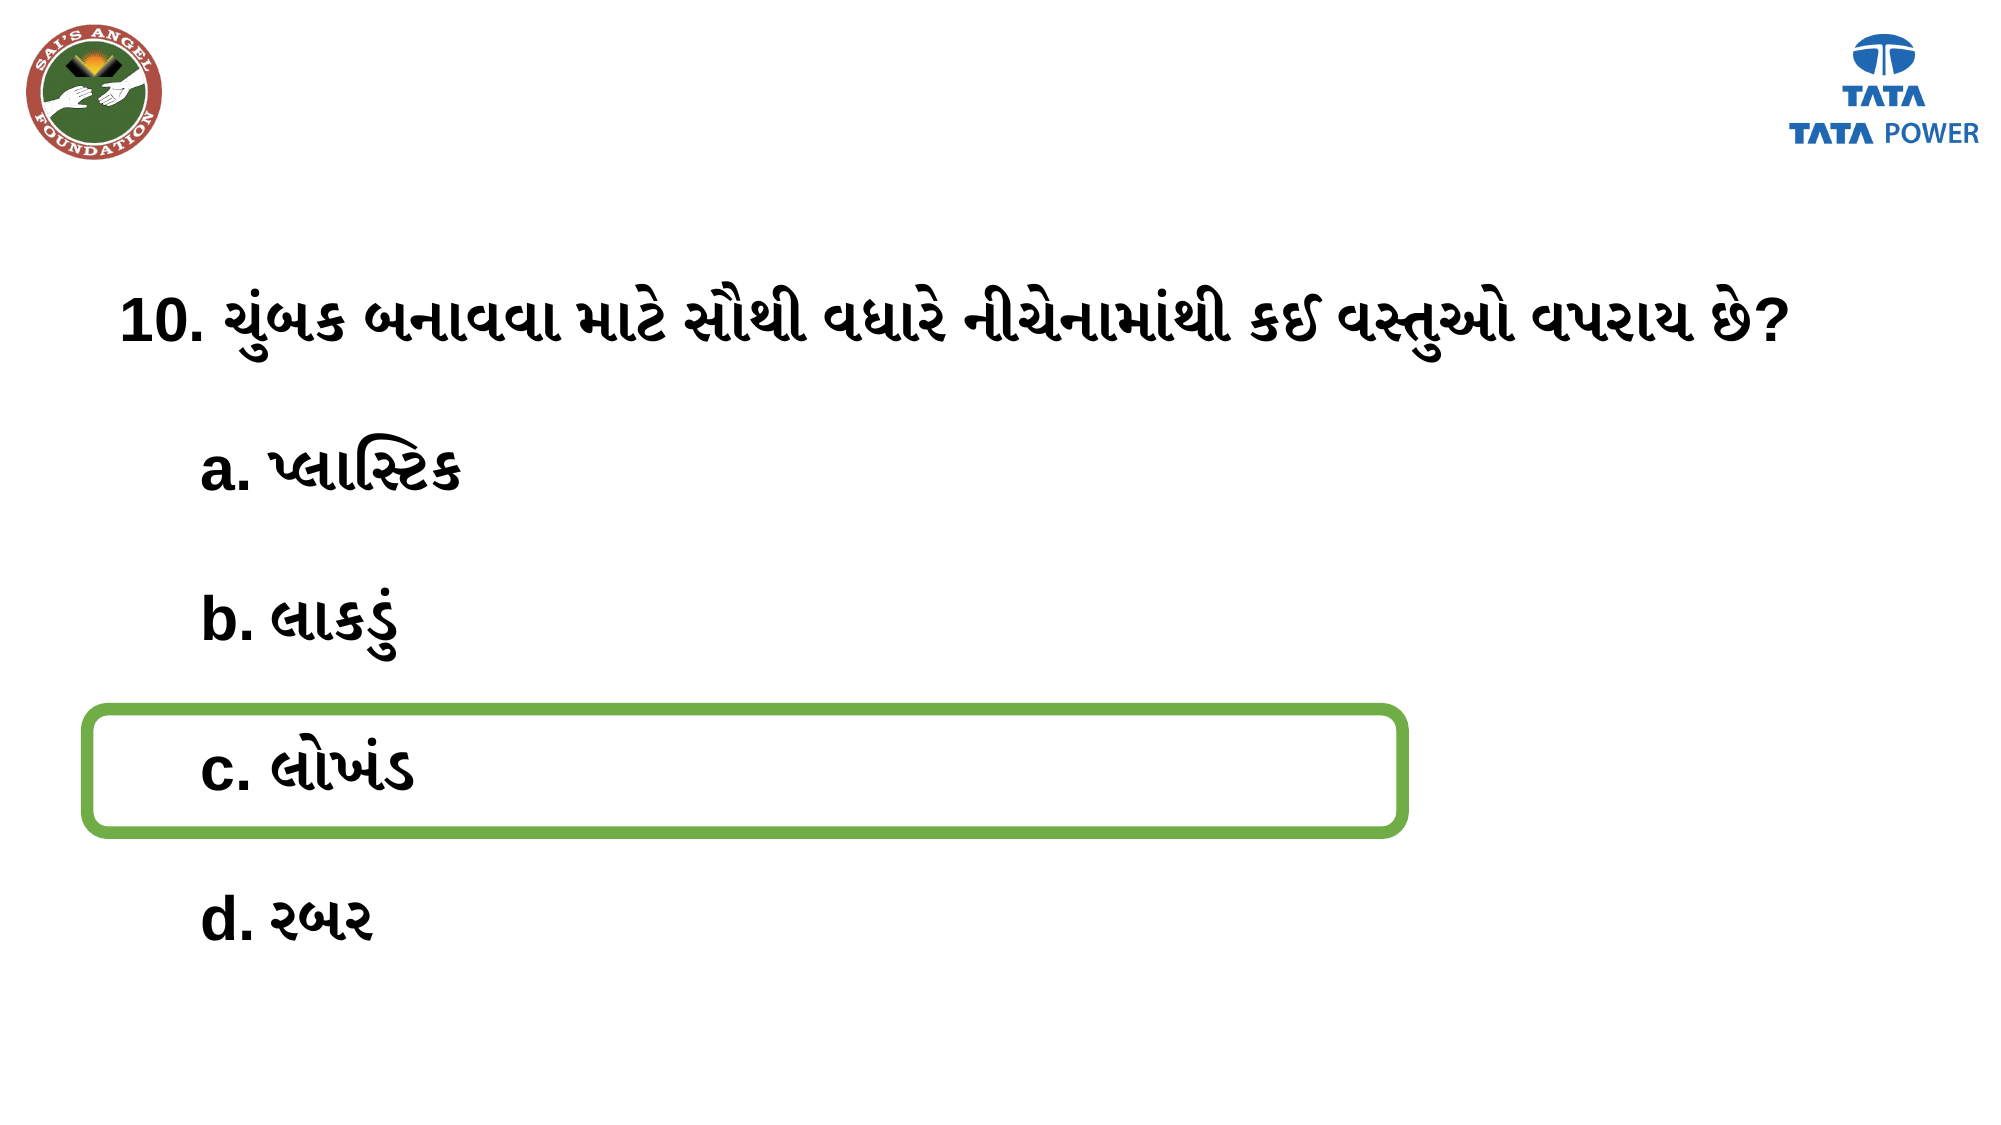

10. ચુંબક બનાવવા માટે સૌથી વધારે નીચેનામાંથી કઈ વસ્તુઓ વપરાય છે?
પ્લાસ્ટિક
લાકડું
લોખંડ
રબર